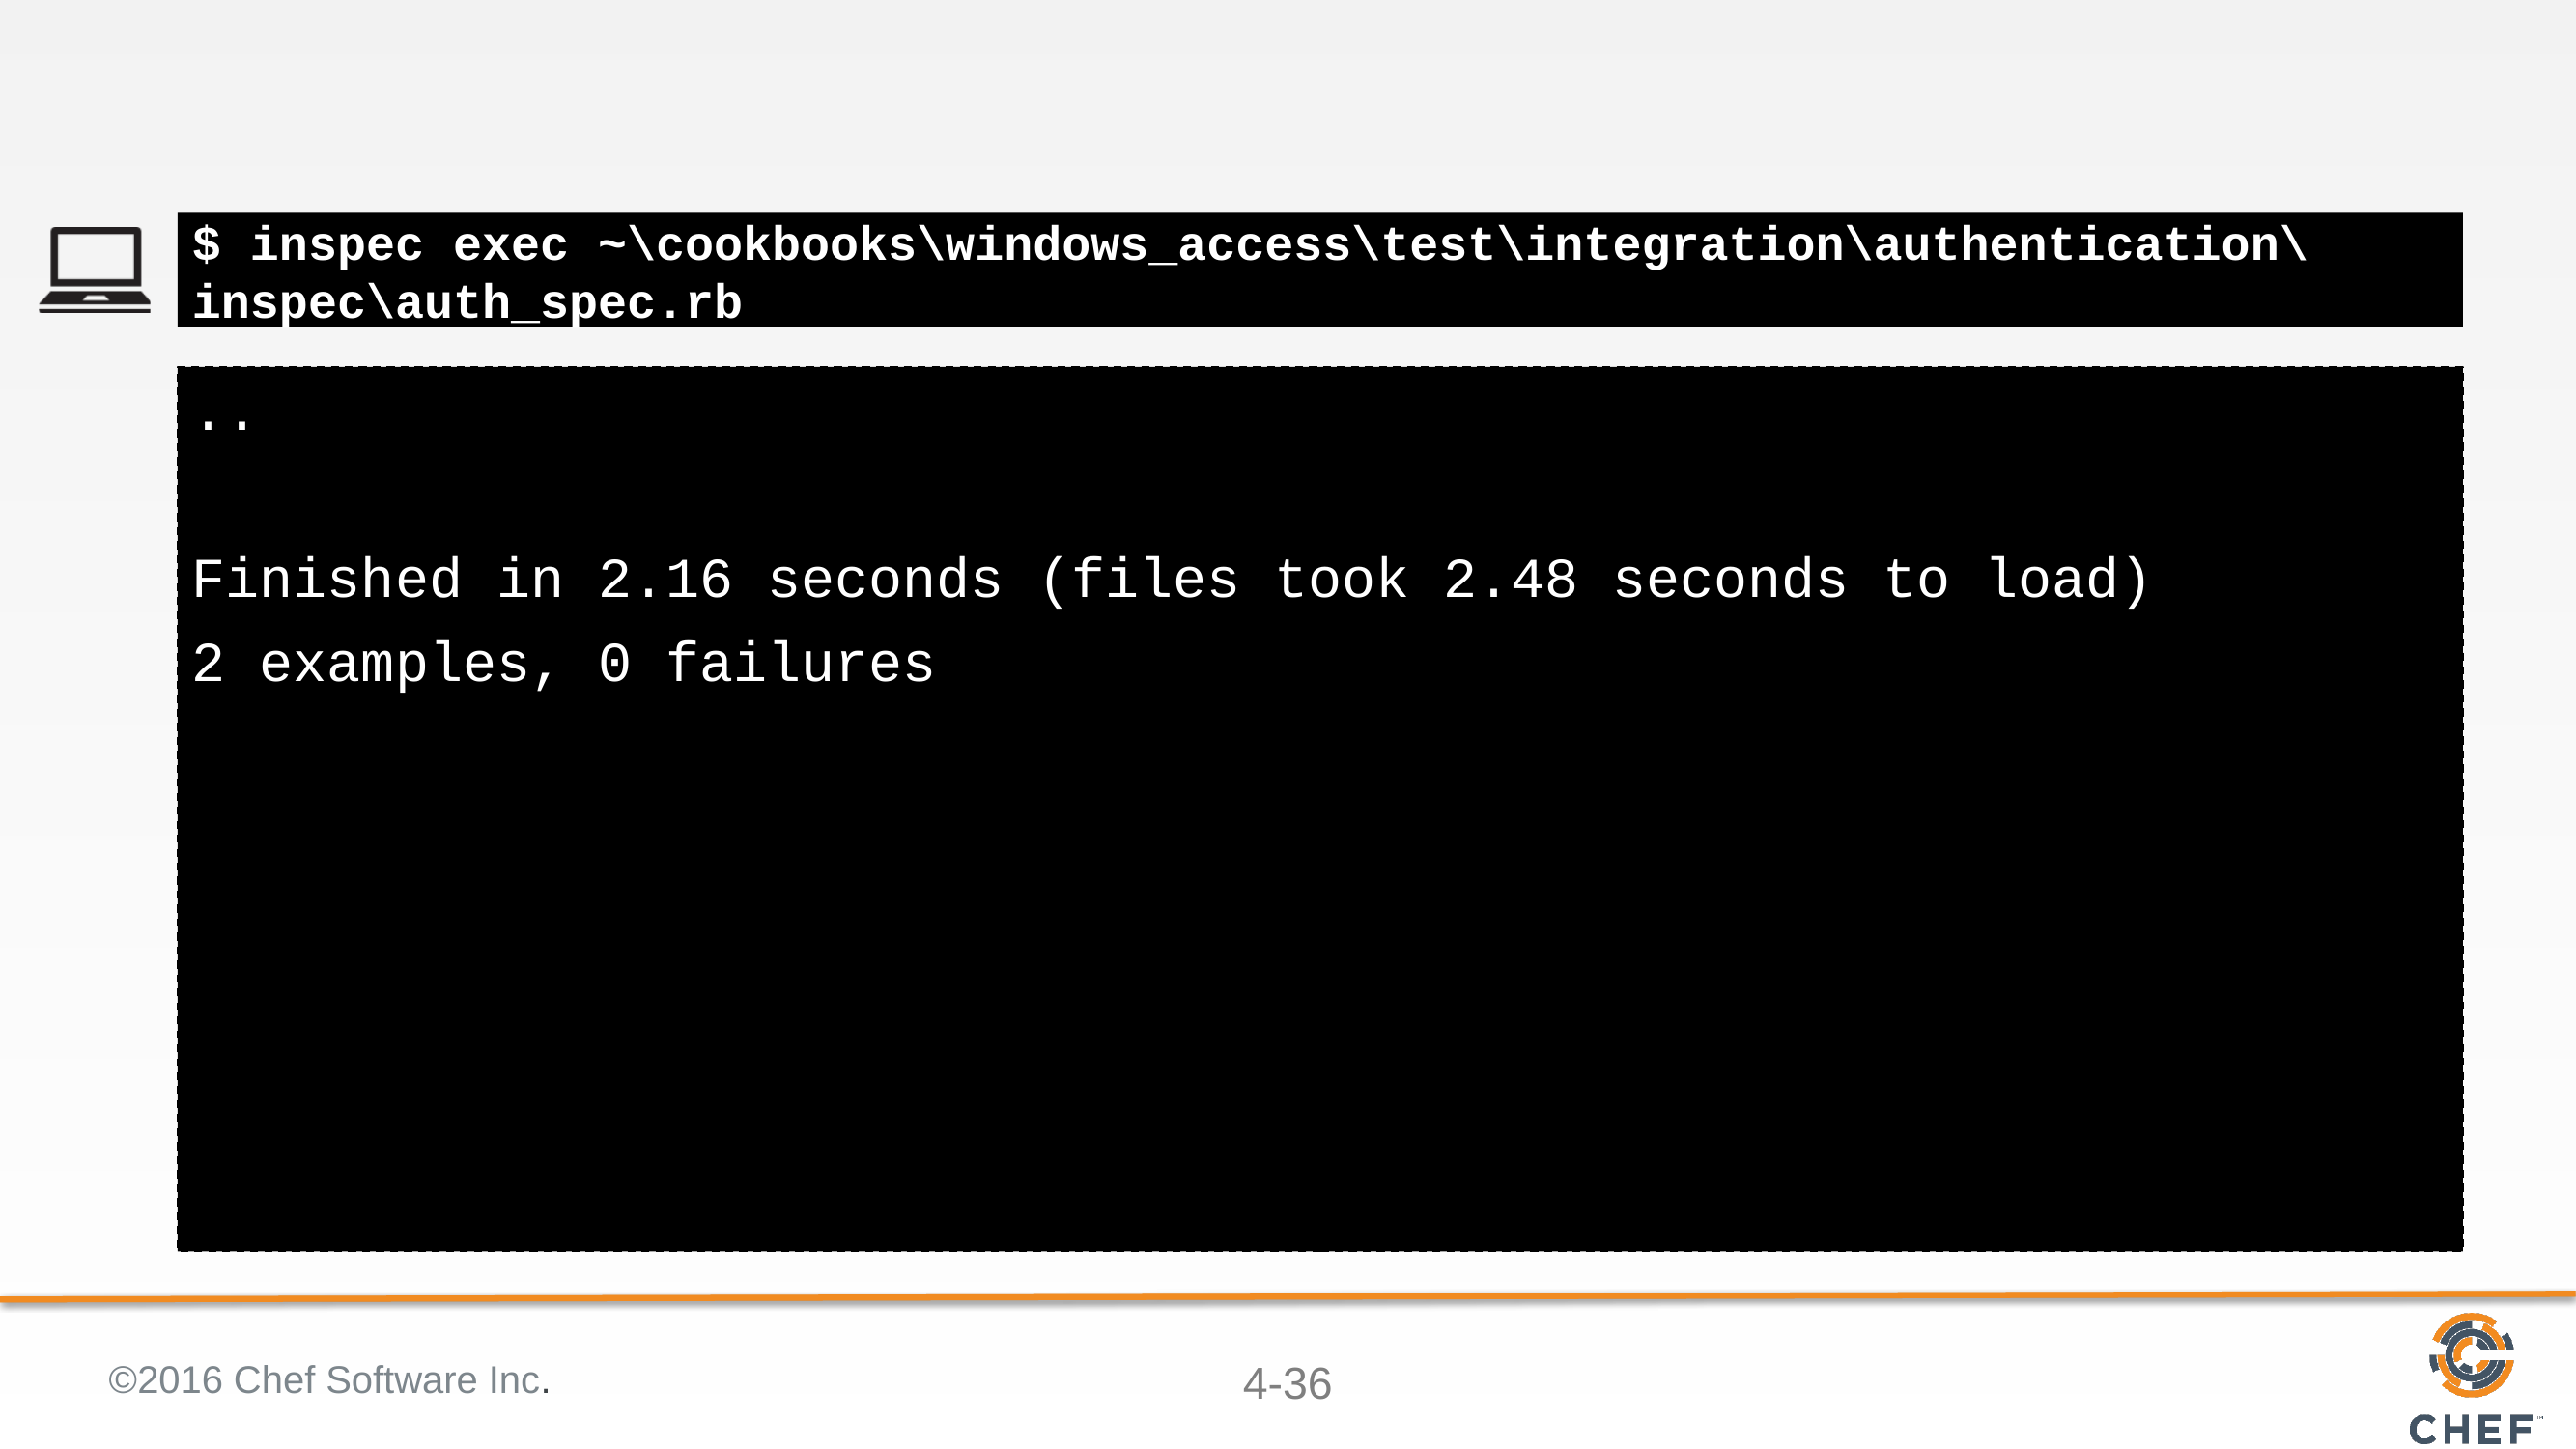

#
$ inspec exec ~\cookbooks\windows_access\test\integration\authentication\inspec\auth_spec.rb
..

Finished in 2.16 seconds (files took 2.48 seconds to load)
2 examples, 0 failures